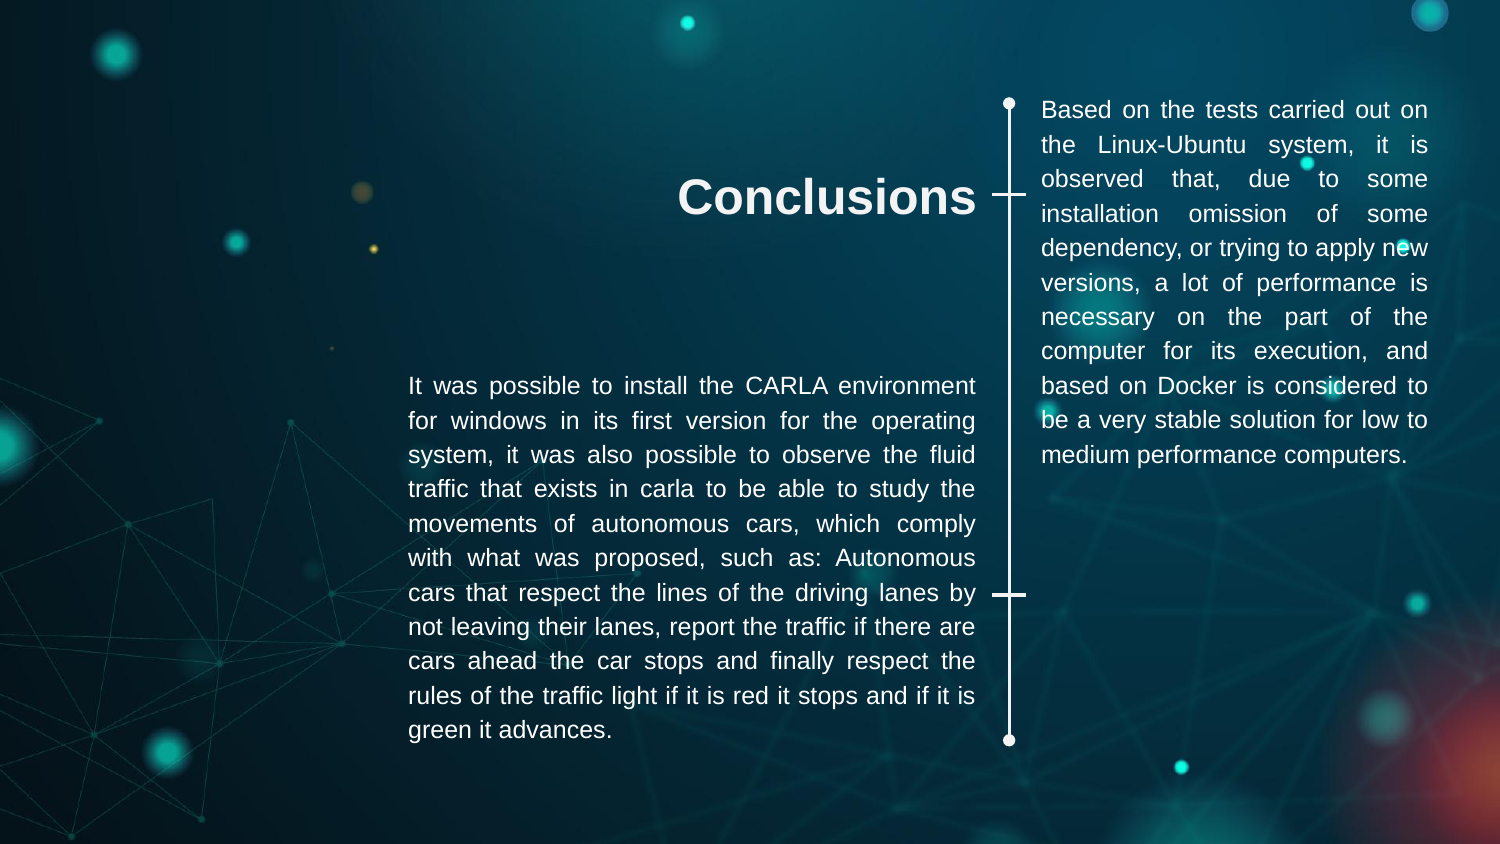

Based on the tests carried out on the Linux-Ubuntu system, it is observed that, due to some installation omission of some dependency, or trying to apply new versions, a lot of performance is necessary on the part of the computer for its execution, and based on Docker is considered to be a very stable solution for low to medium performance computers.

Conclusions
It was possible to install the CARLA environment for windows in its first version for the operating system, it was also possible to observe the fluid traffic that exists in carla to be able to study the movements of autonomous cars, which comply with what was proposed, such as: Autonomous cars that respect the lines of the driving lanes by not leaving their lanes, report the traffic if there are cars ahead the car stops and finally respect the rules of the traffic light if it is red it stops and if it is green it advances.